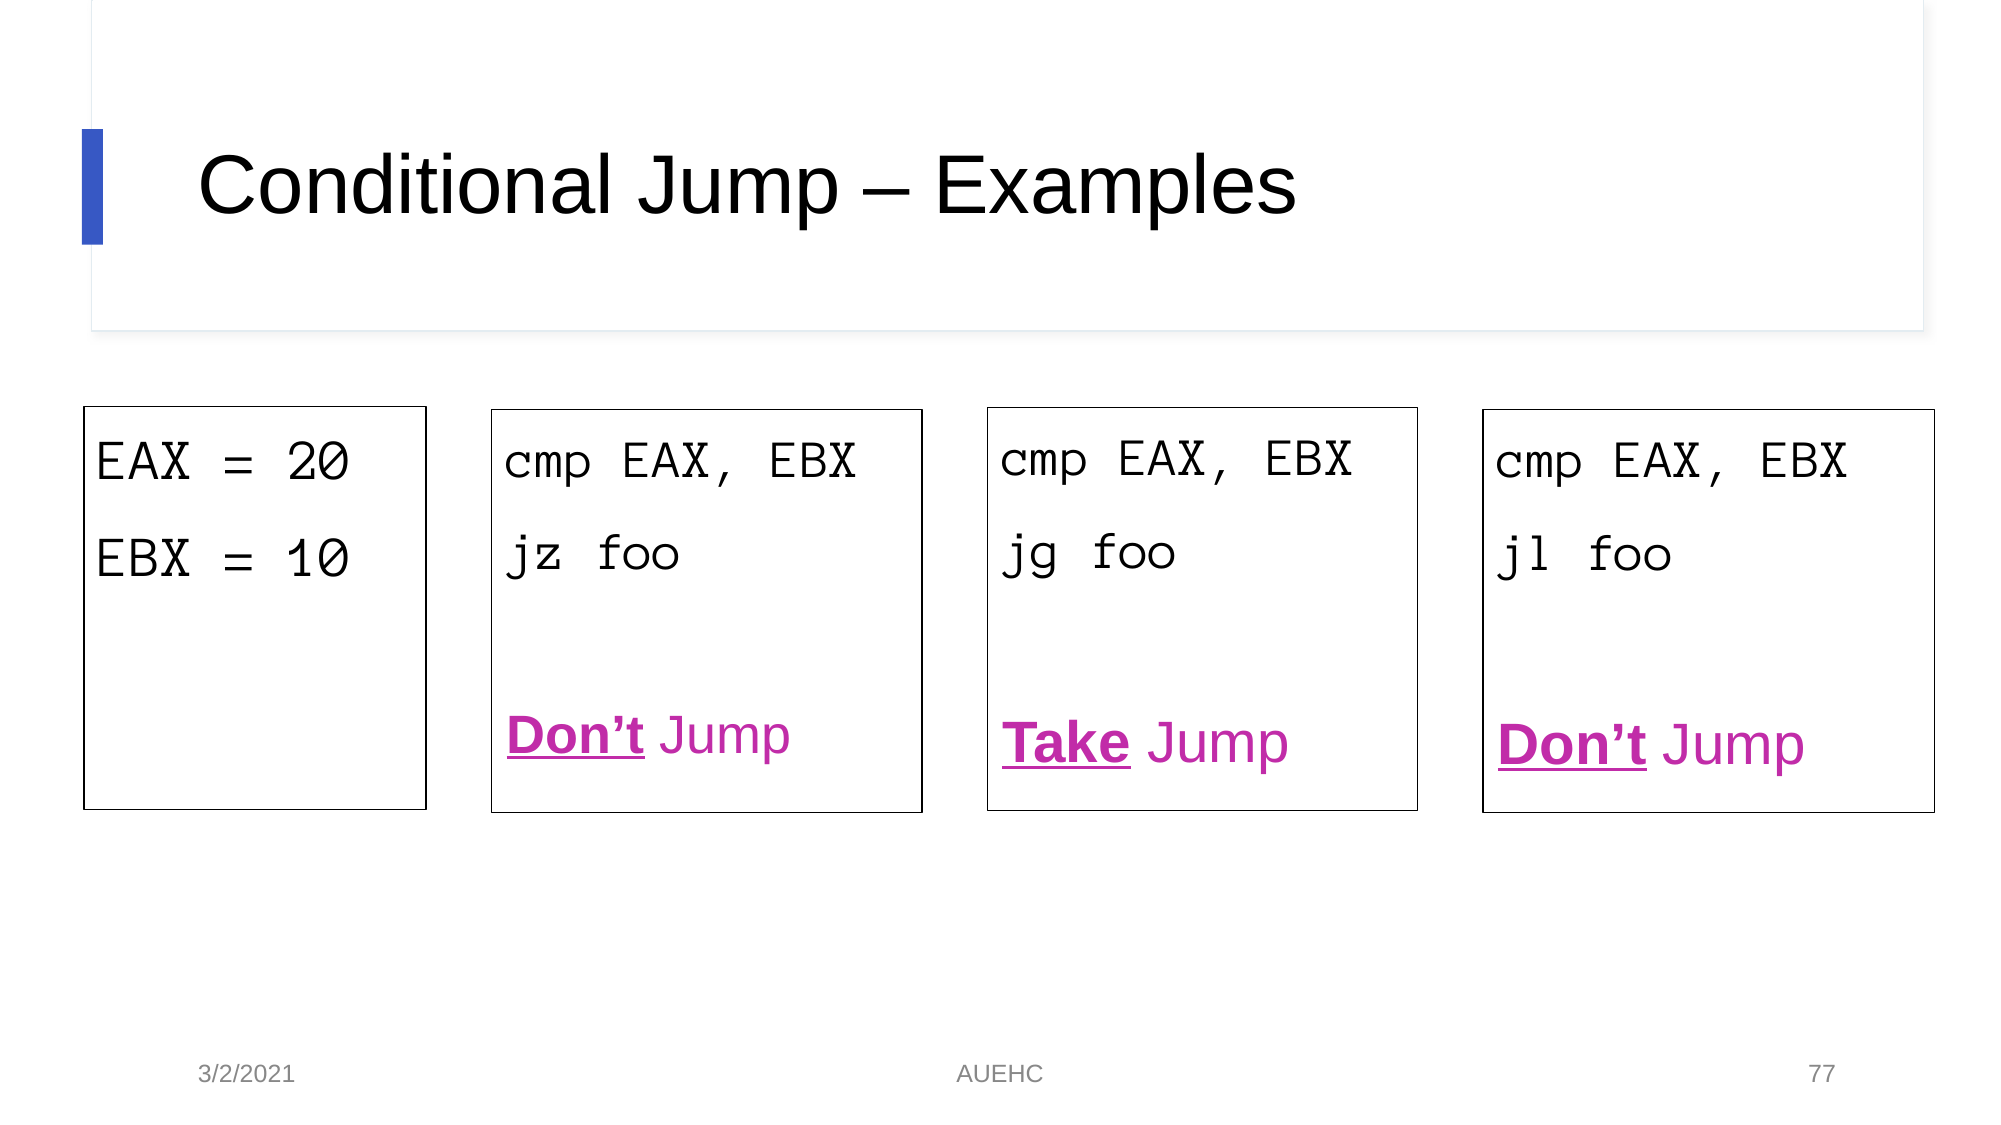

# Conditional Jump – Examples
EAX = 20
EBX = 10
cmp EAX, EBX
jg foo

Take Jump
cmp EAX, EBX
jl foo

Don’t Jump
cmp EAX, EBX
jz foo

Don’t Jump
3/2/2021
AUEHC
77